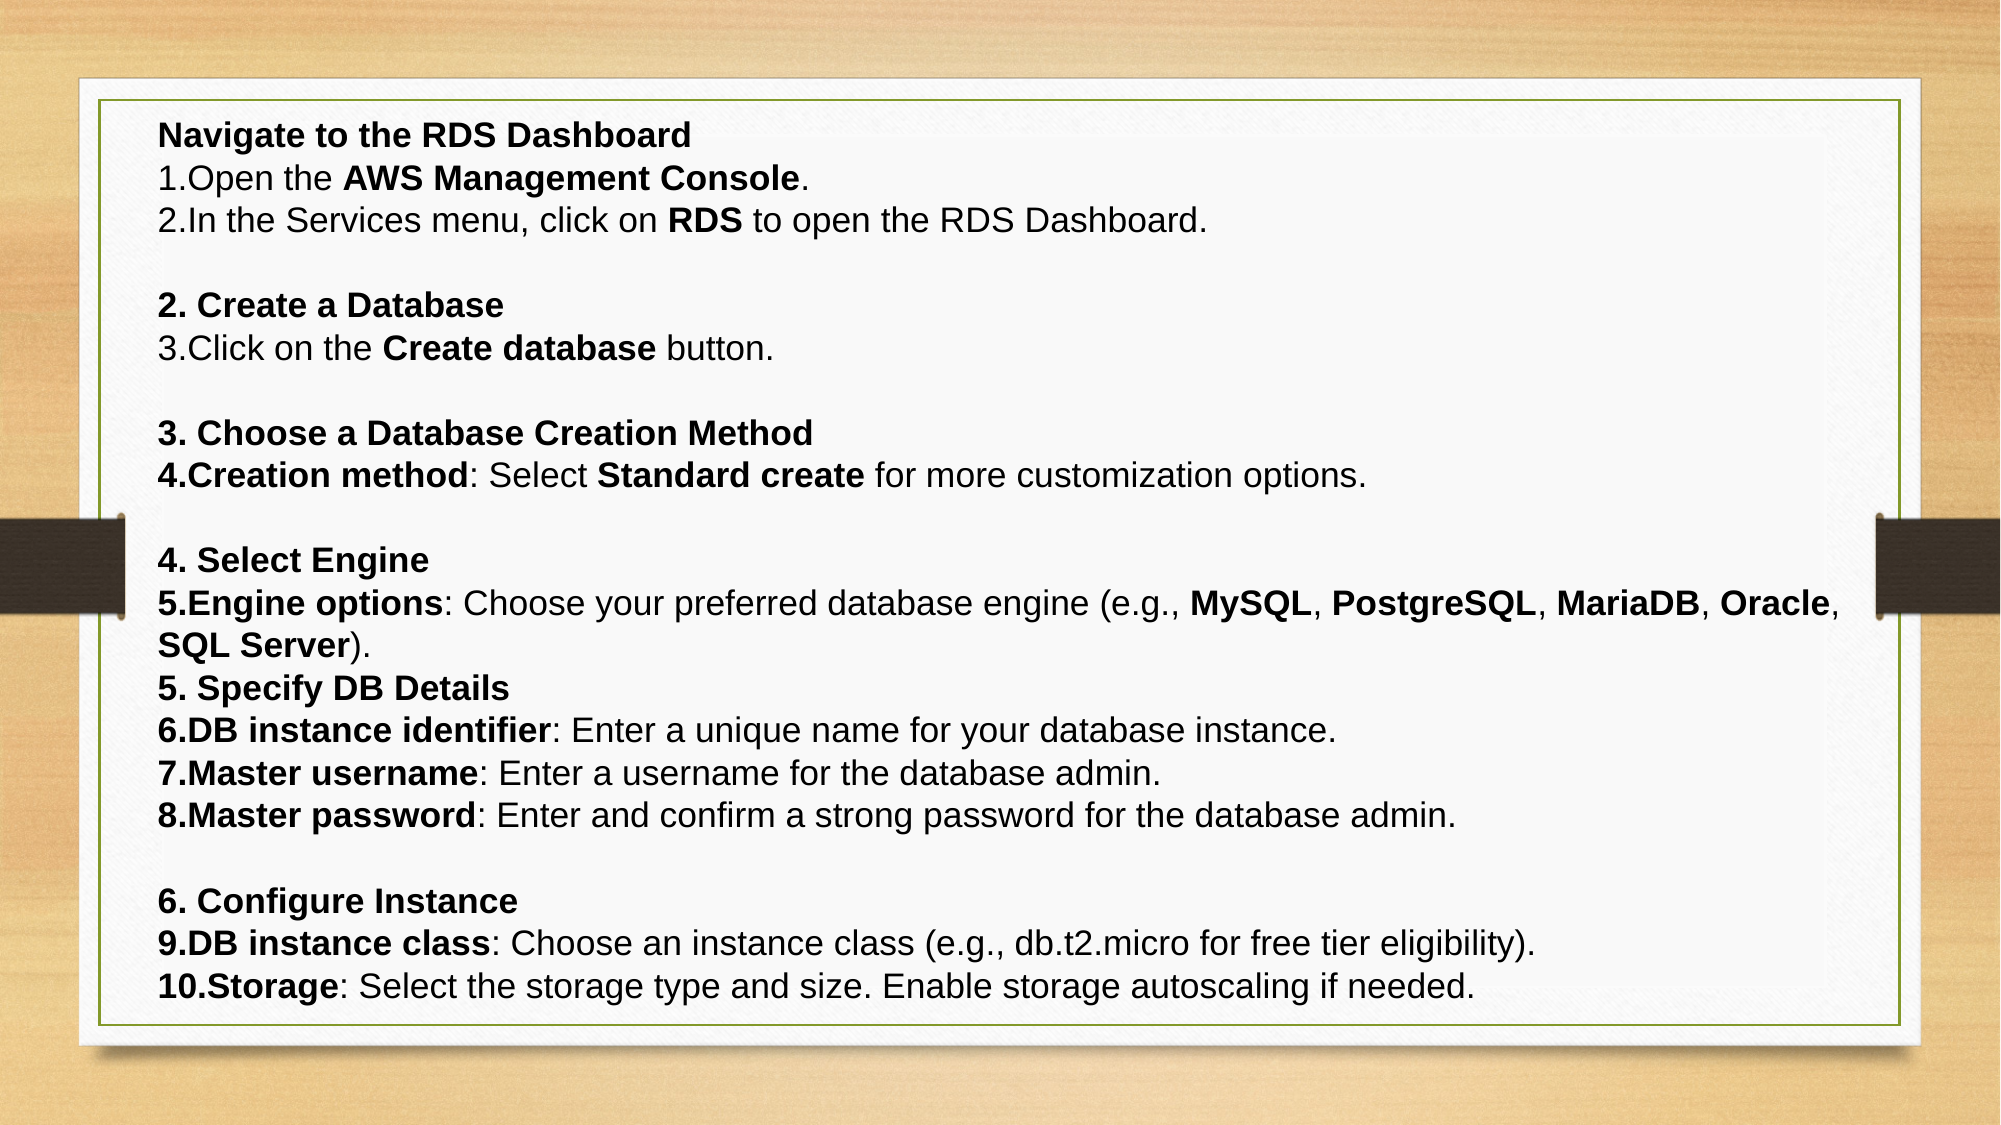

Navigate to the RDS Dashboard
Open the AWS Management Console.
In the Services menu, click on RDS to open the RDS Dashboard.

2. Create a Database
Click on the Create database button.

3. Choose a Database Creation Method
Creation method: Select Standard create for more customization options.

4. Select Engine
Engine options: Choose your preferred database engine (e.g., MySQL, PostgreSQL, MariaDB, Oracle, SQL Server).
5. Specify DB Details
DB instance identifier: Enter a unique name for your database instance.
Master username: Enter a username for the database admin.
Master password: Enter and confirm a strong password for the database admin.

6. Configure Instance
DB instance class: Choose an instance class (e.g., db.t2.micro for free tier eligibility).
Storage: Select the storage type and size. Enable storage autoscaling if needed.

#